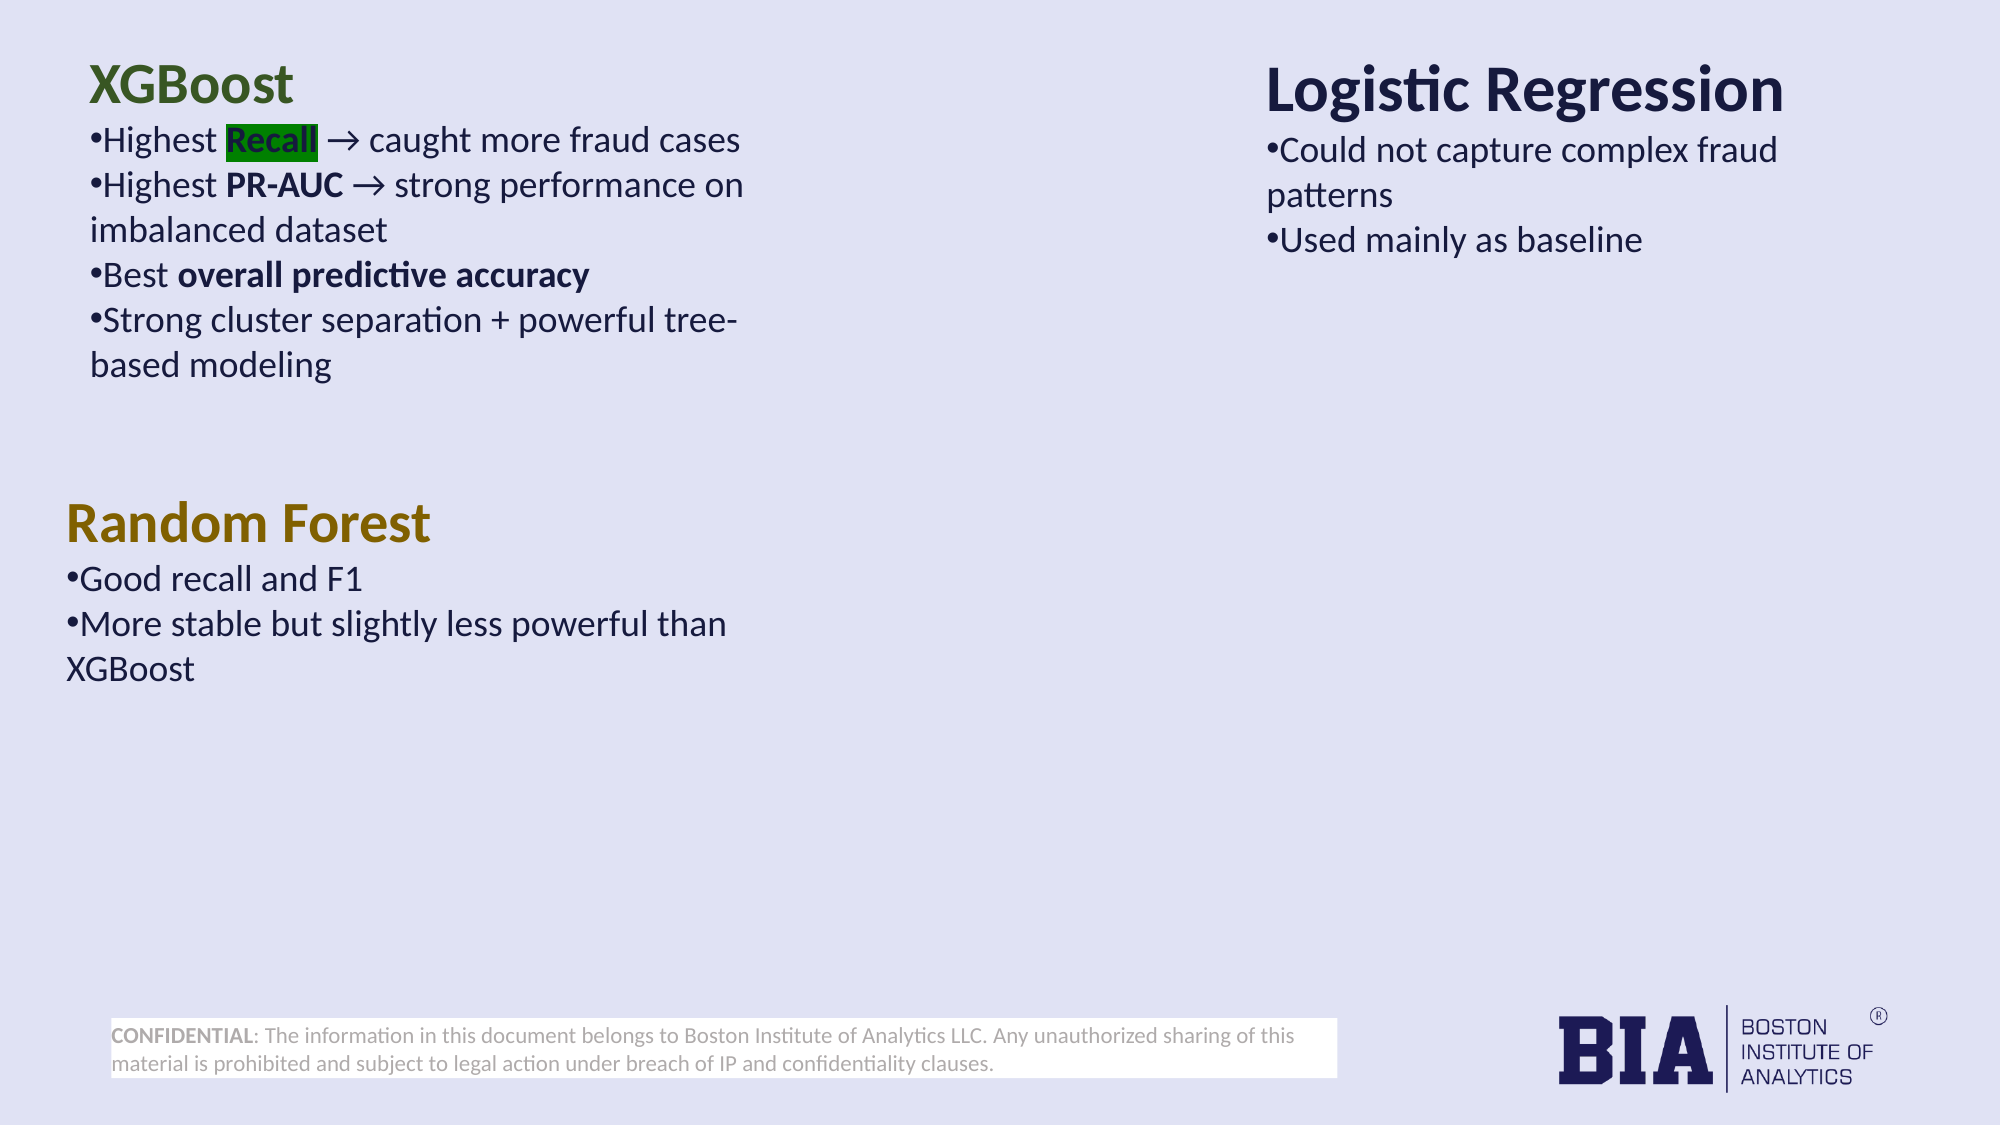

XGBoost
Highest Recall → caught more fraud cases
Highest PR-AUC → strong performance on imbalanced dataset
Best overall predictive accuracy
Strong cluster separation + powerful tree-based modeling

Logistic Regression
Could not capture complex fraud patterns
Used mainly as baseline
Random Forest
Good recall and F1
More stable but slightly less powerful than XGBoost